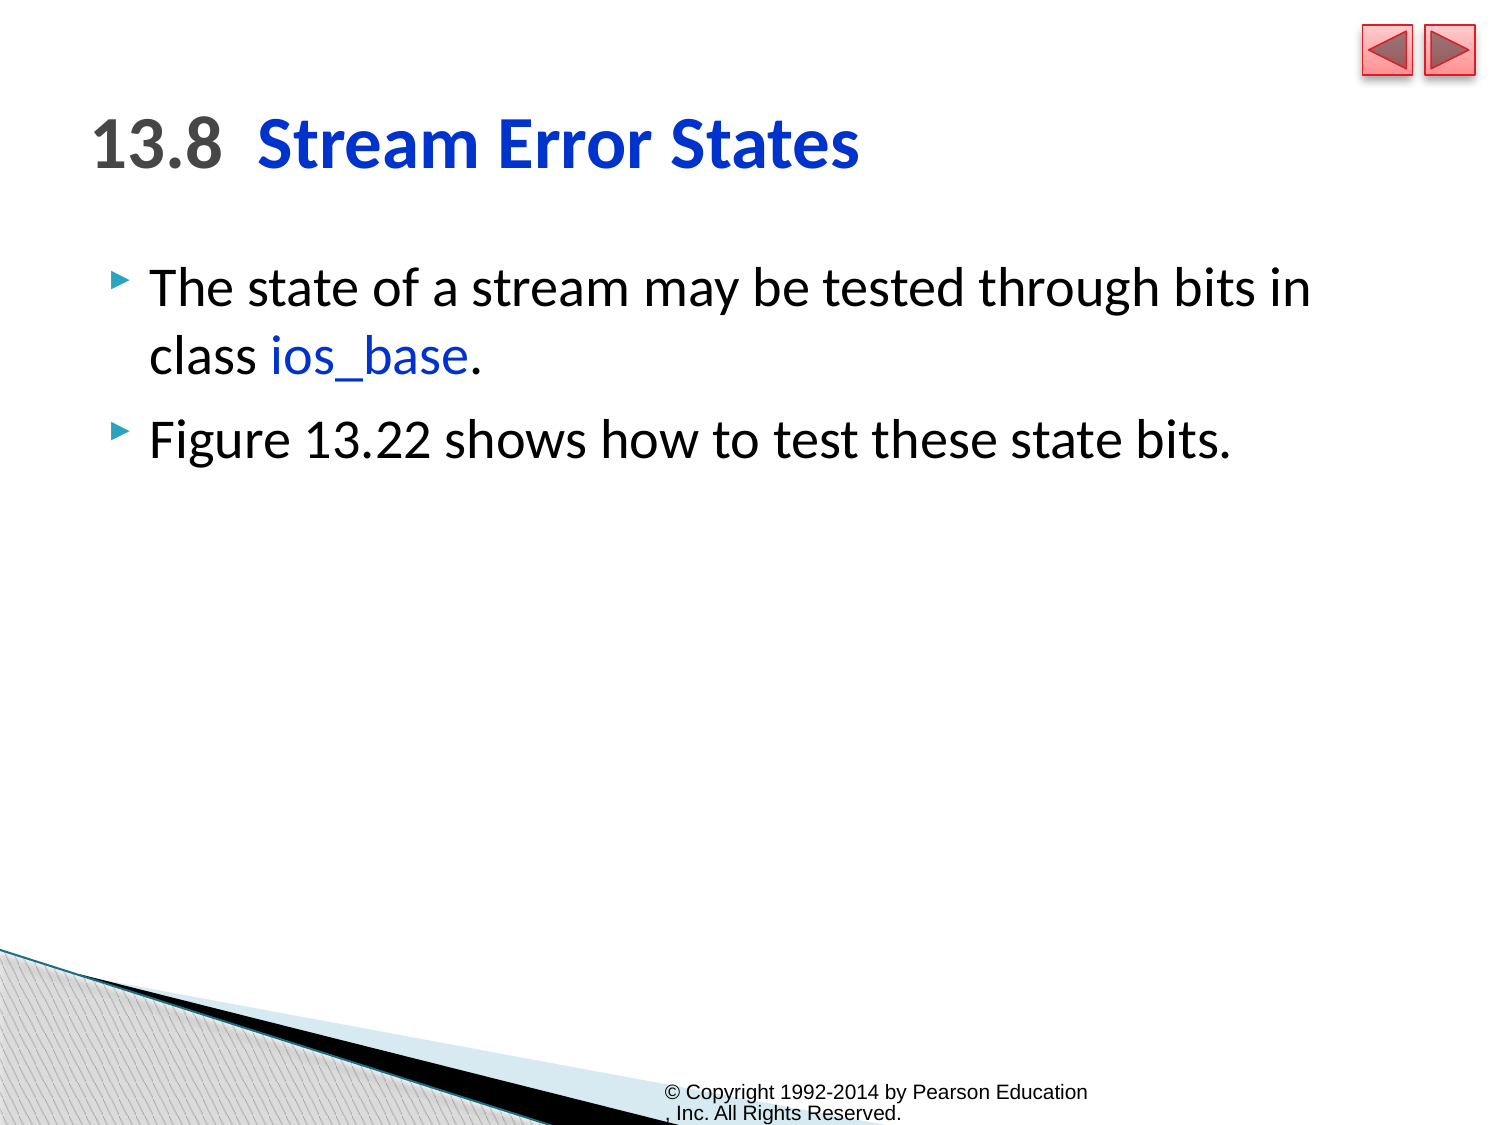

# 13.8  Stream Error States
The state of a stream may be tested through bits in class ios_base.
Figure 13.22 shows how to test these state bits.
© Copyright 1992-2014 by Pearson Education, Inc. All Rights Reserved.